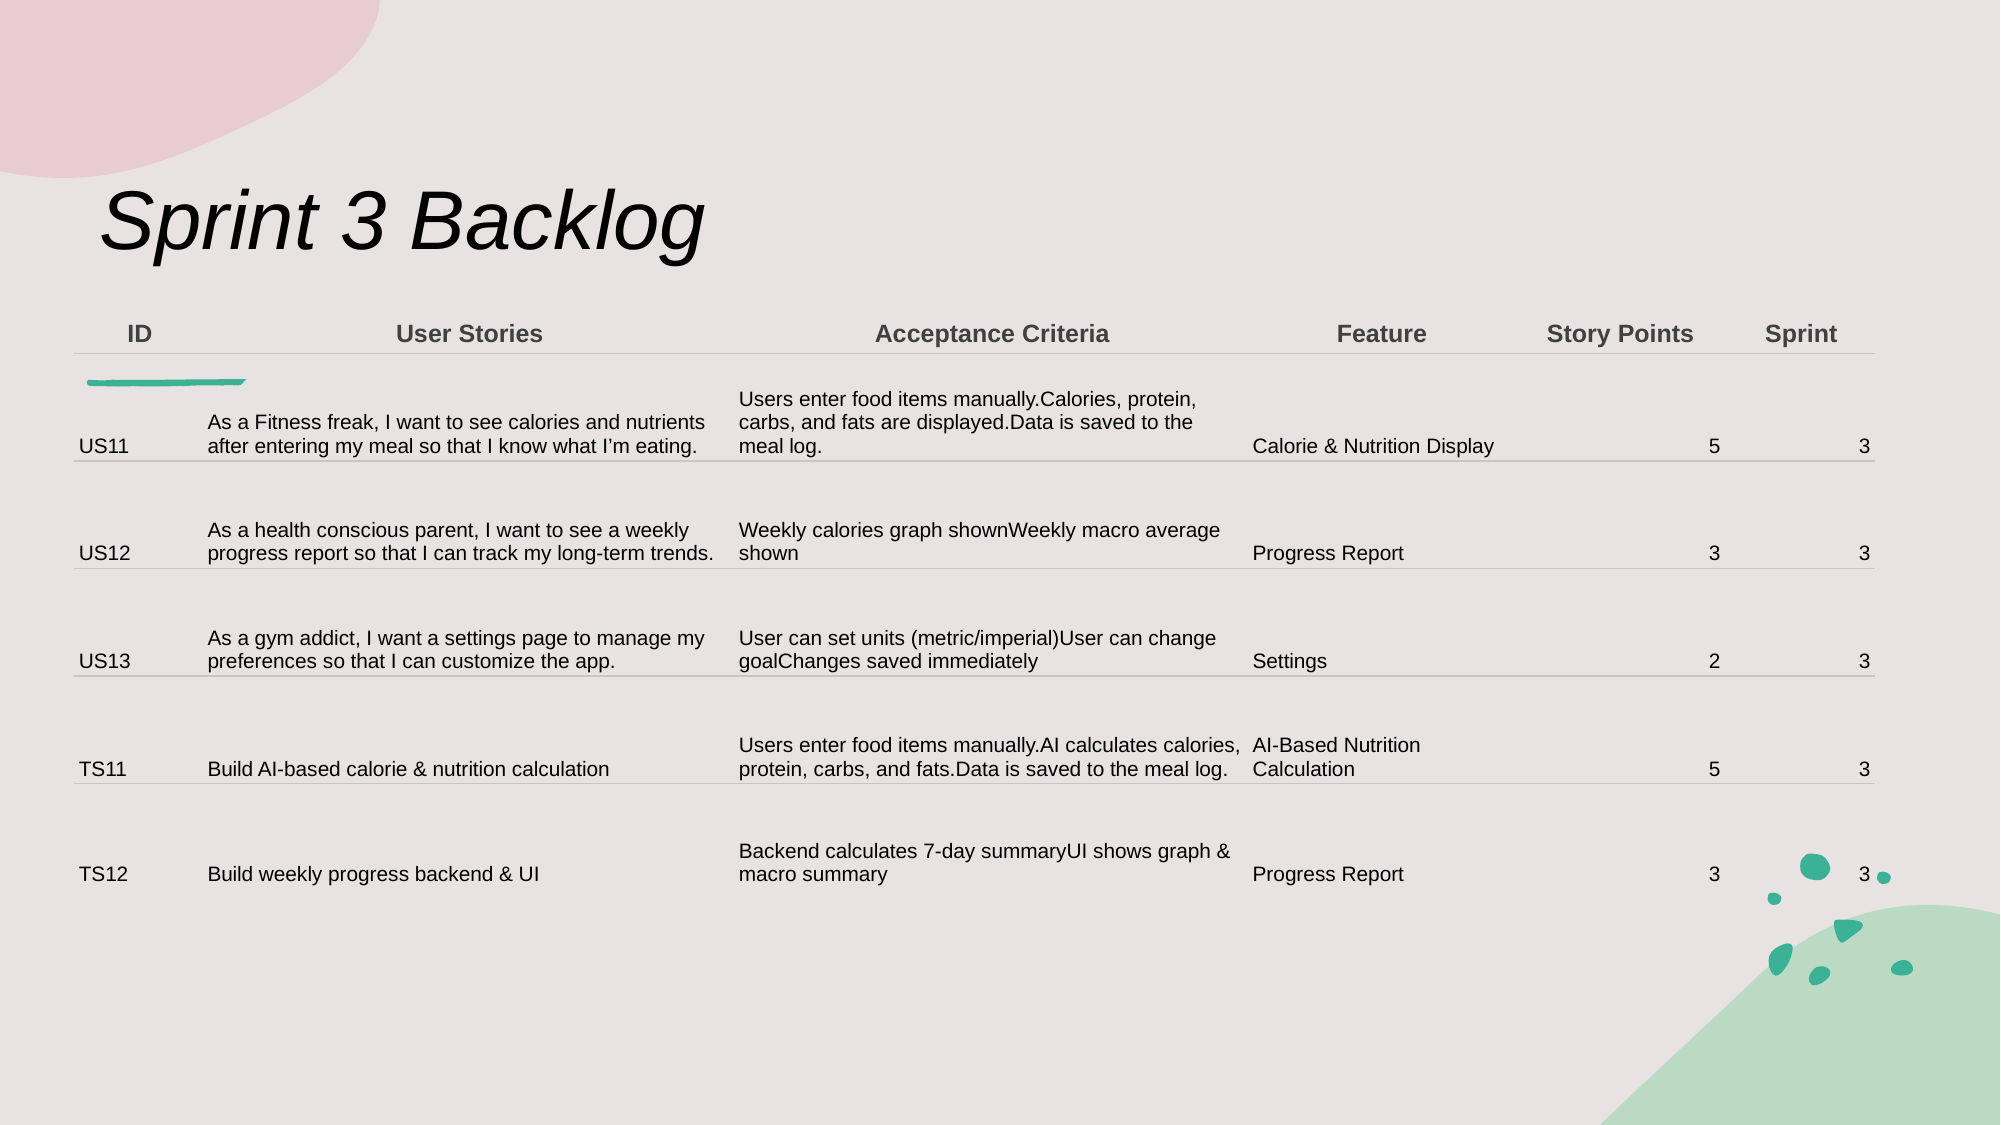

# Sprint 3 Backlog
| ID | User Stories | Acceptance Criteria | Feature | Story Points | Sprint |
| --- | --- | --- | --- | --- | --- |
| US11 | As a Fitness freak, I want to see calories and nutrients after entering my meal so that I know what I’m eating. | Users enter food items manually.Calories, protein, carbs, and fats are displayed.Data is saved to the meal log. | Calorie & Nutrition Display | 5 | 3 |
| US12 | As a health conscious parent, I want to see a weekly progress report so that I can track my long-term trends. | Weekly calories graph shownWeekly macro average shown | Progress Report | 3 | 3 |
| US13 | As a gym addict, I want a settings page to manage my preferences so that I can customize the app. | User can set units (metric/imperial)User can change goalChanges saved immediately | Settings | 2 | 3 |
| TS11 | Build AI-based calorie & nutrition calculation | Users enter food items manually.AI calculates calories, protein, carbs, and fats.Data is saved to the meal log. | AI-Based Nutrition Calculation | 5 | 3 |
| TS12 | Build weekly progress backend & UI | Backend calculates 7-day summaryUI shows graph & macro summary | Progress Report | 3 | 3 |